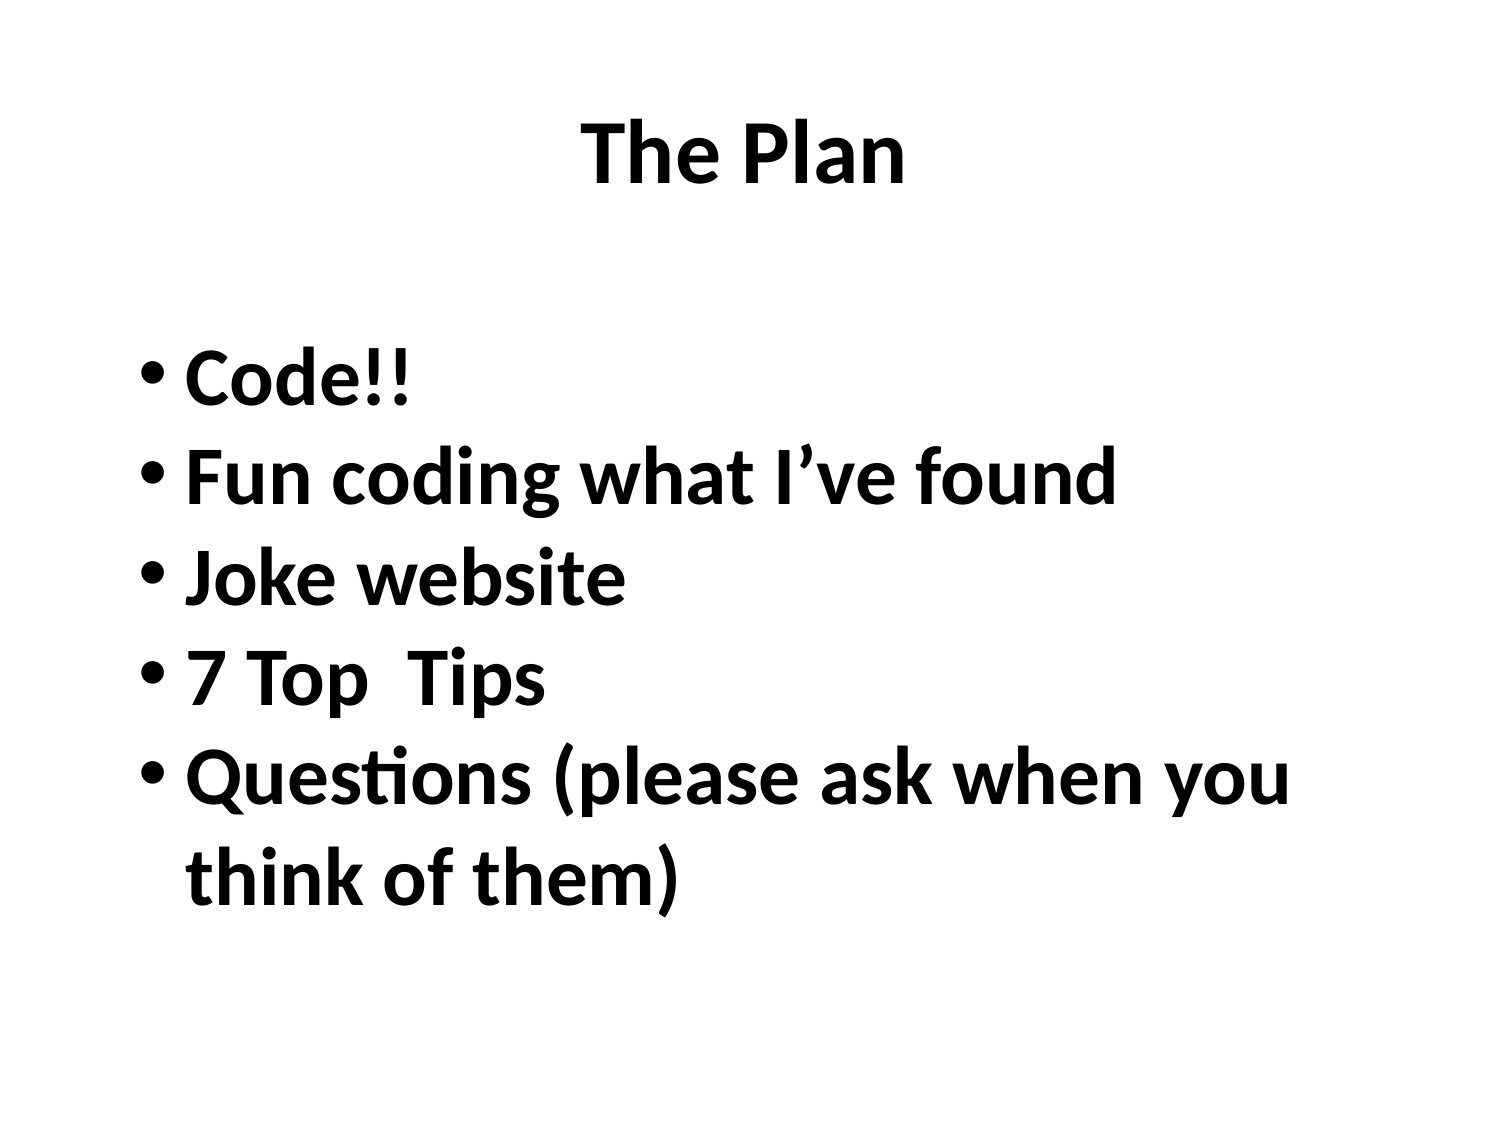

The Plan
Code!!
Fun coding what I’ve found
Joke website
7 Top  Tips
Questions (please ask when you think of them)